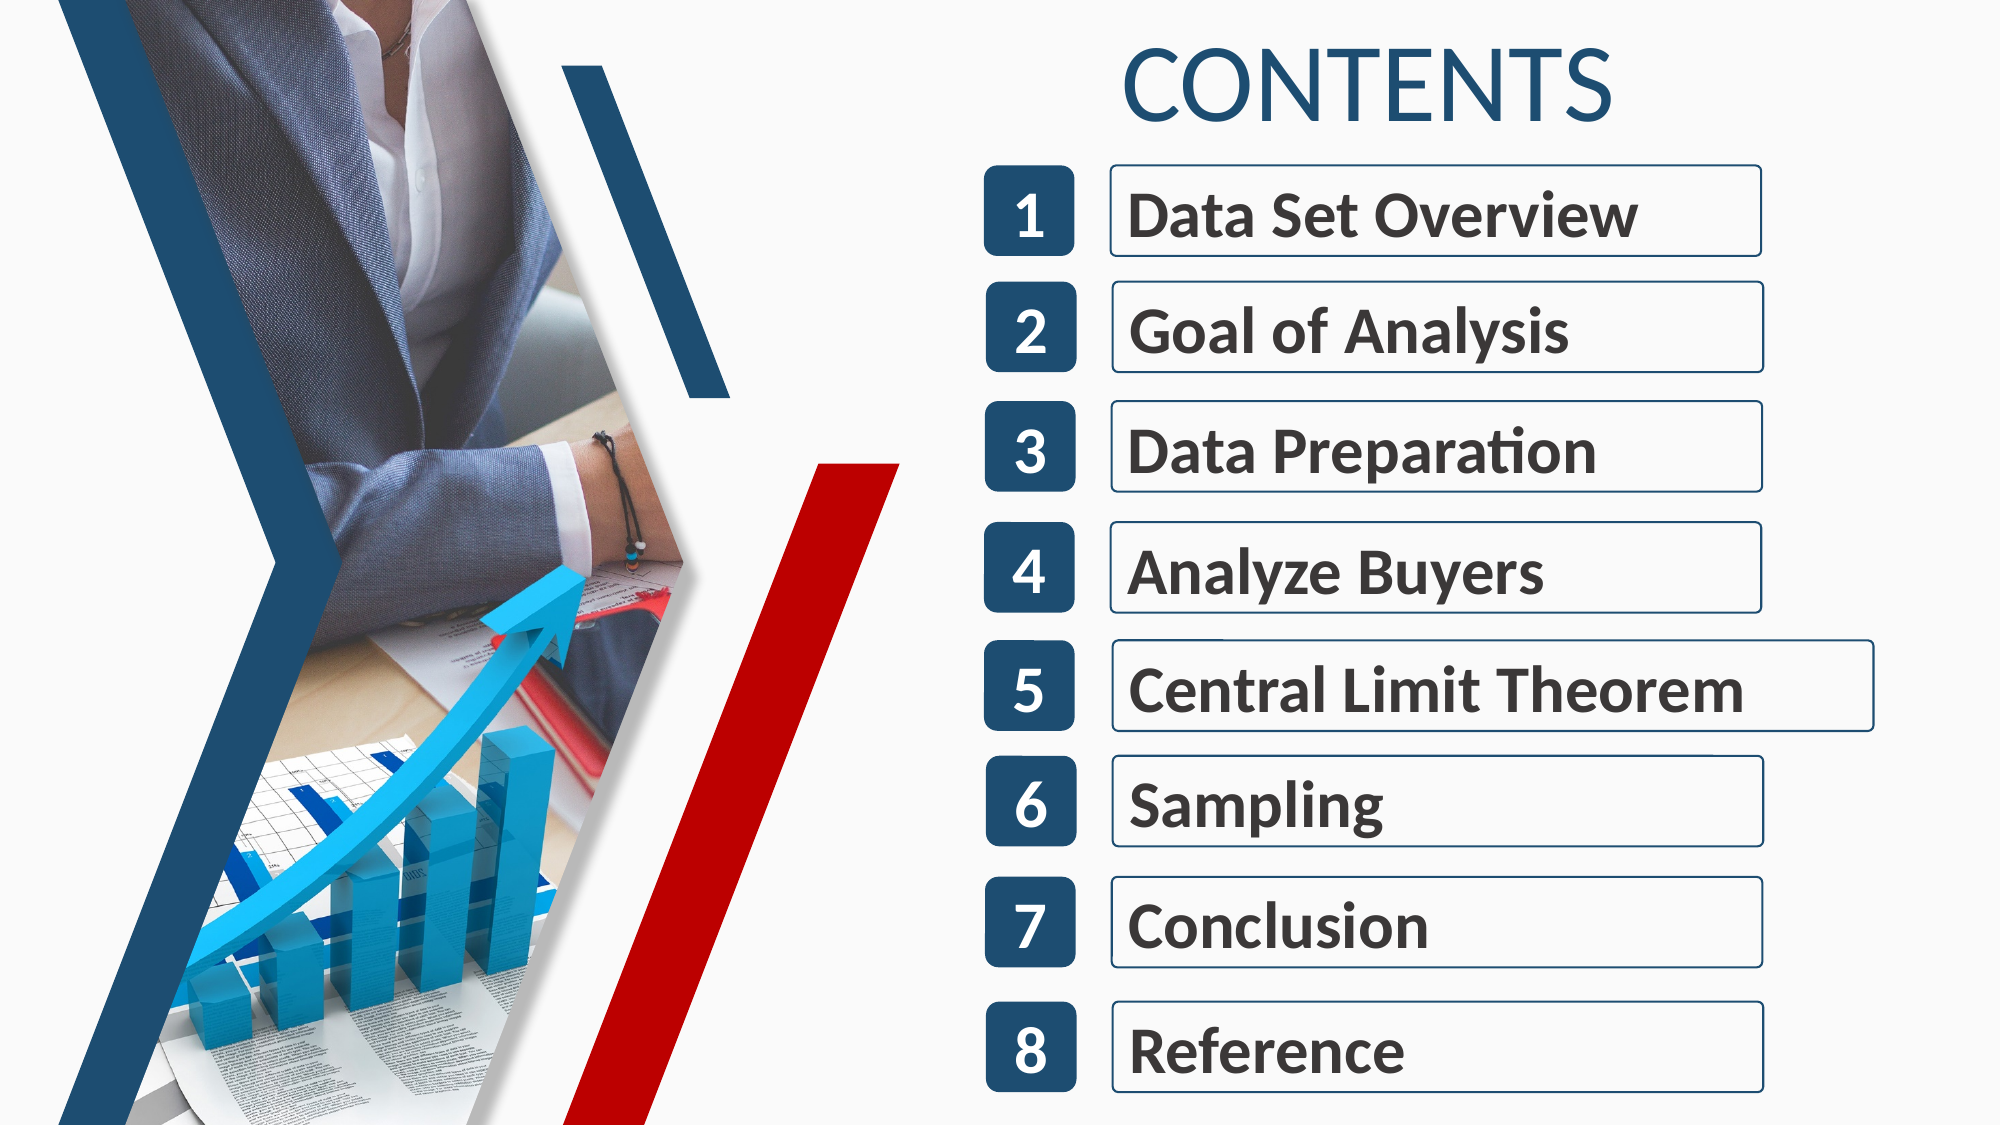

CONTENTS

1
Data Set Overview
2
Goal of Analysis
3
Data Preparation
4
Analyze Buyers
5
Central Limit Theorem
6
Sampling
7
Conclusion
8
Reference